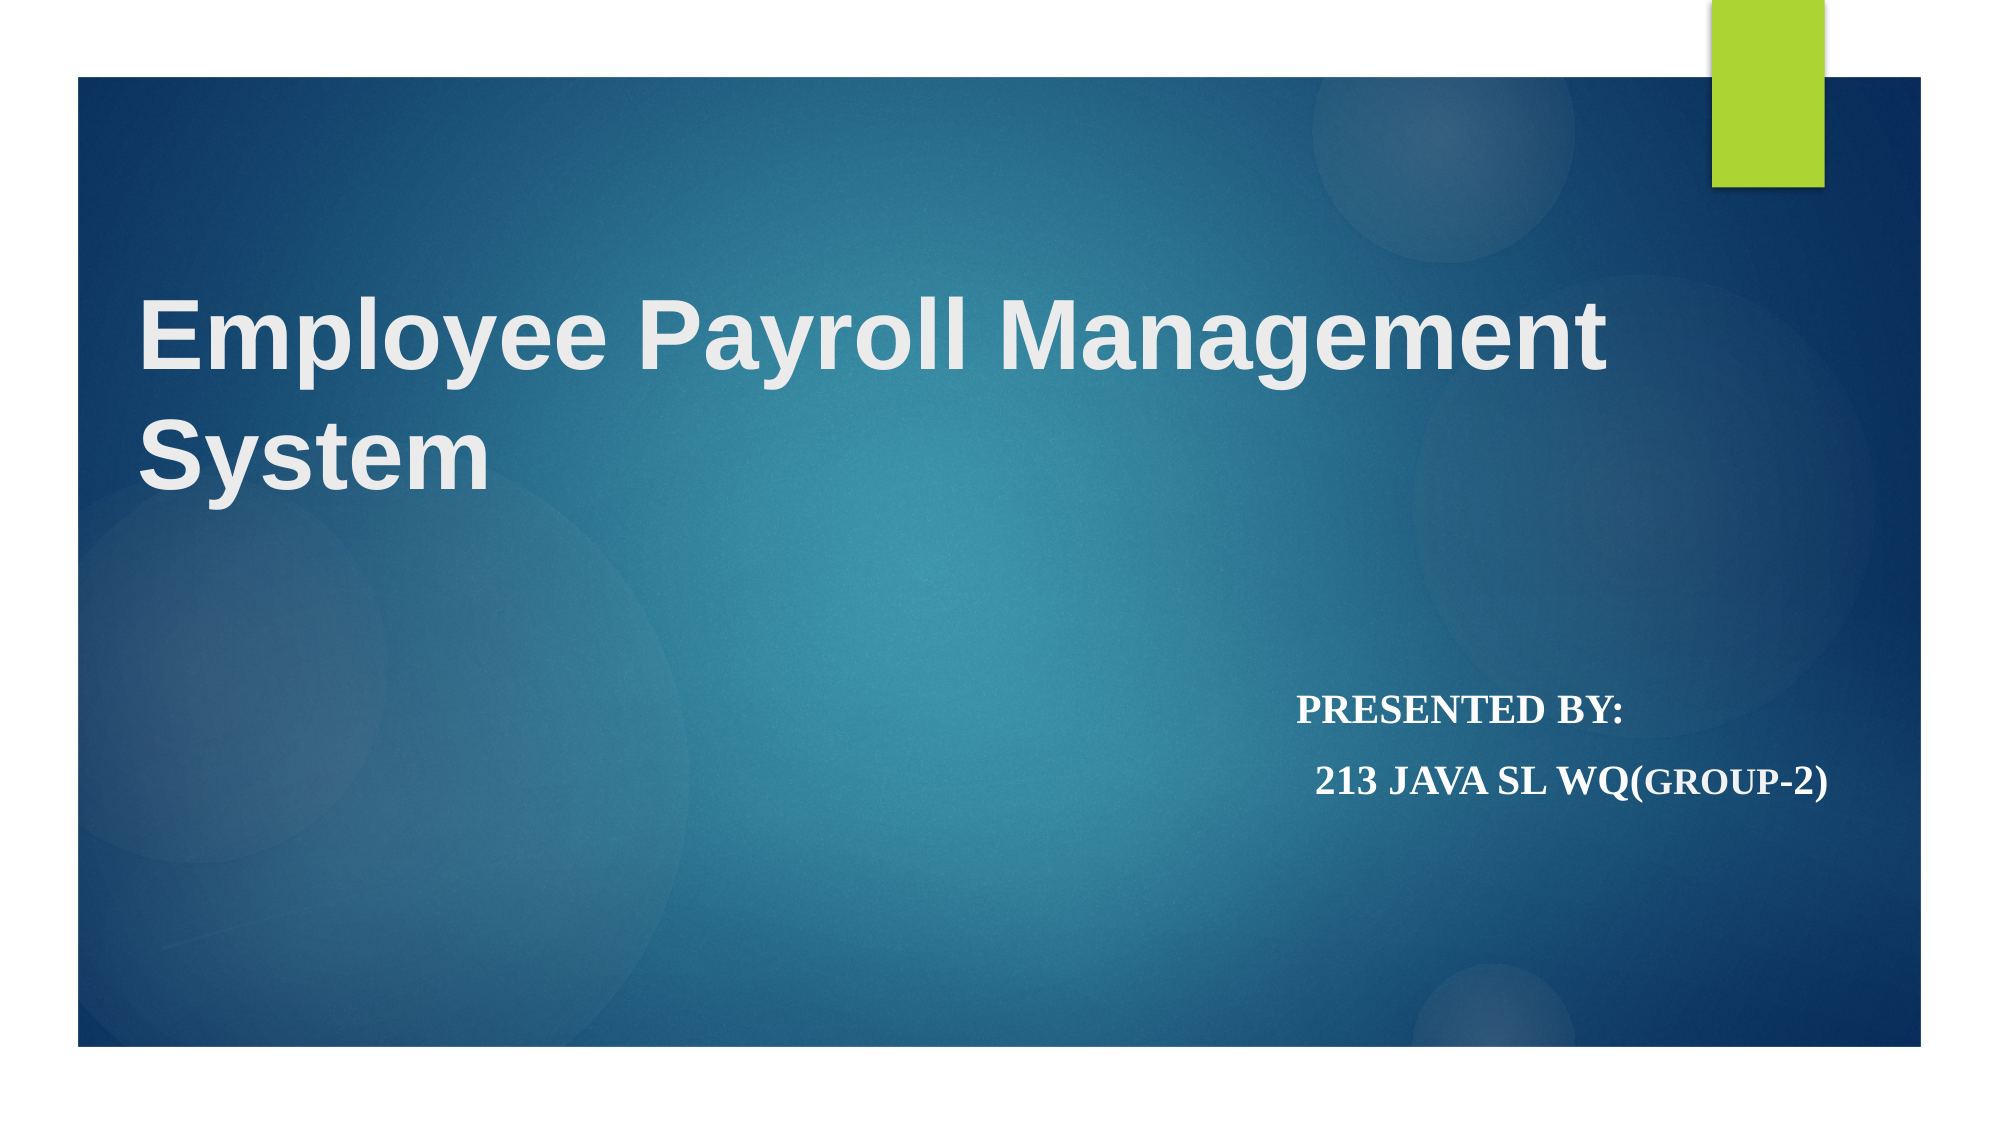

# Employee Payroll Management System

                                                                                                        Presented By:
                                                                                      213 Java SL WQ(Group-2)